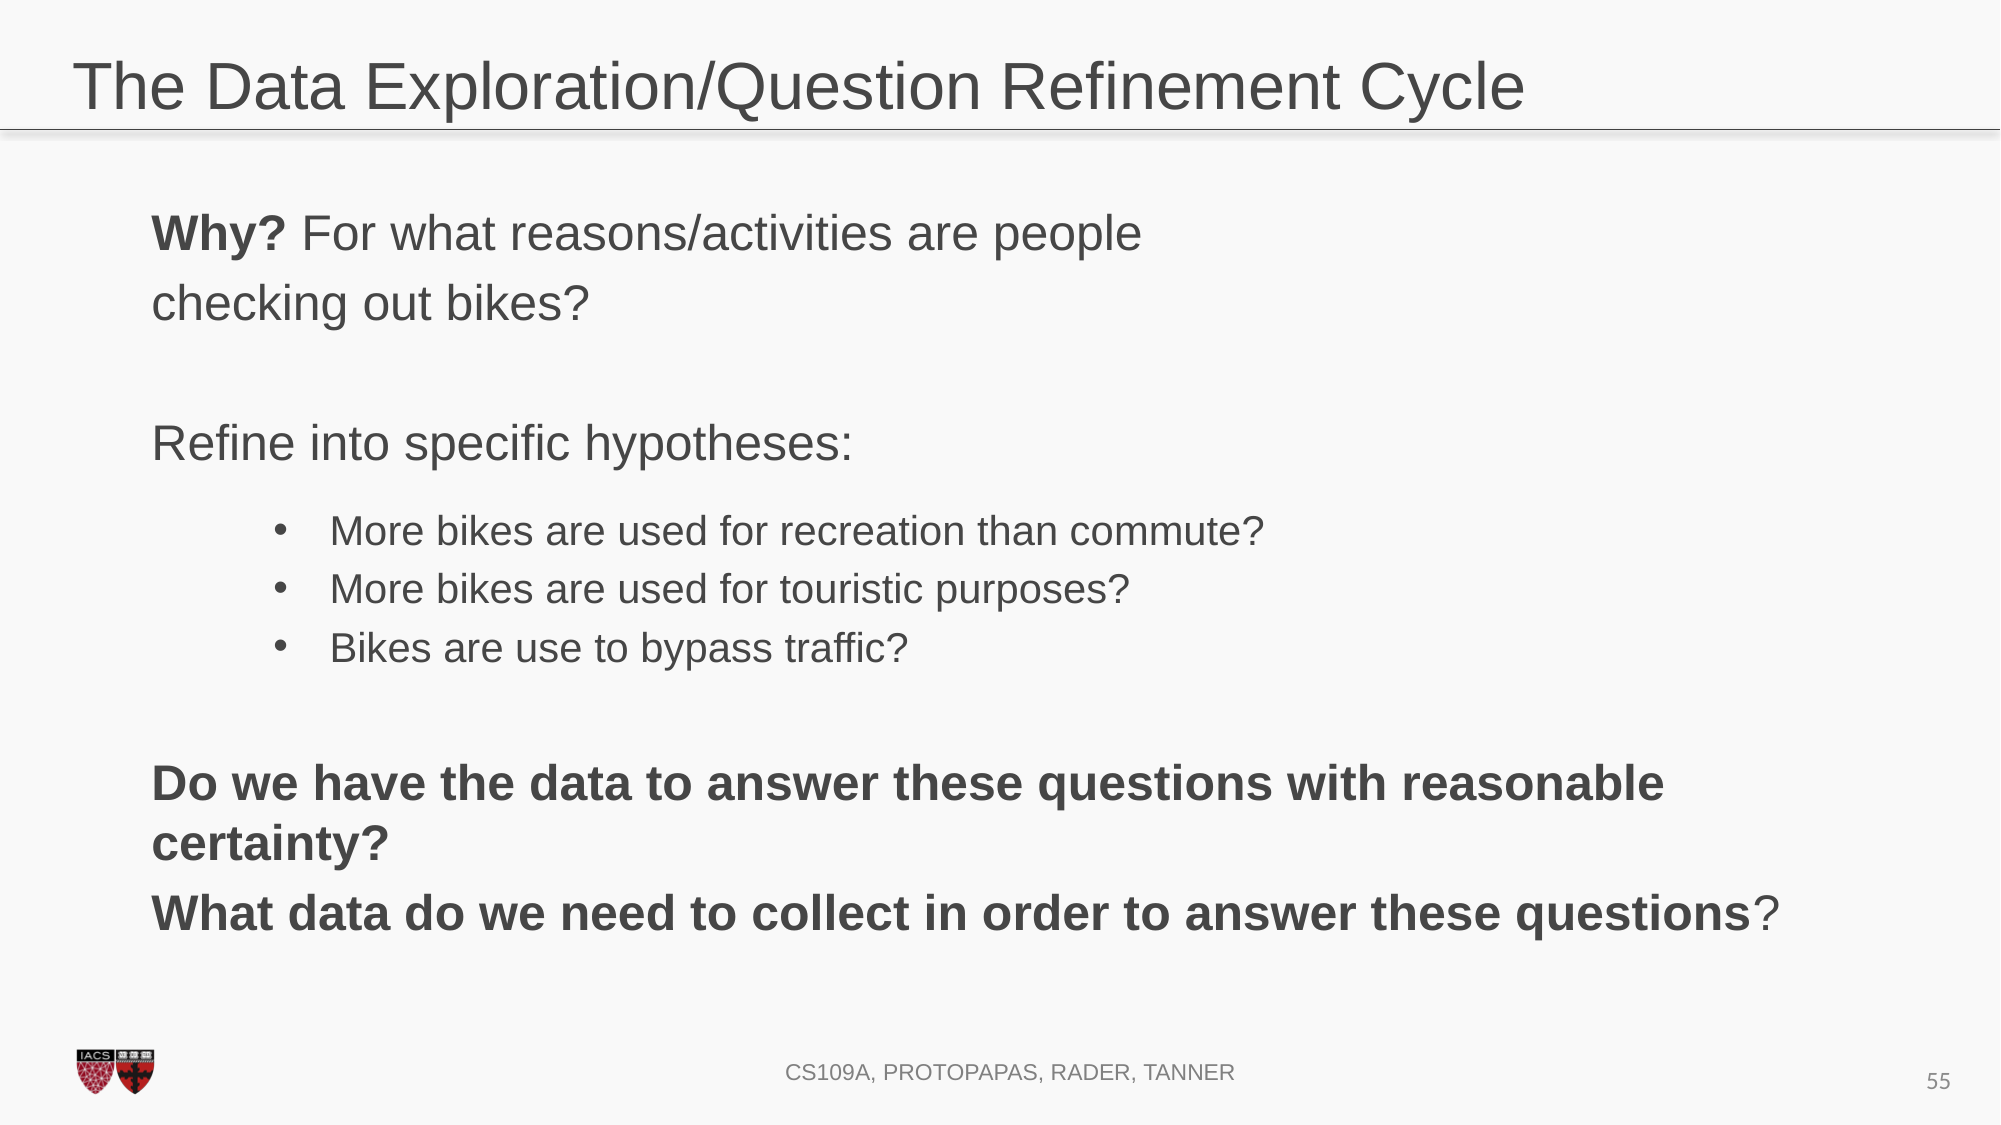

# The Data Exploration/Question Refinement Cycle
Why? For what reasons/activities are people
checking out bikes?

Refine into specific hypotheses:
More bikes are used for recreation than commute?
More bikes are used for touristic purposes?
Bikes are use to bypass traffic?

Do we have the data to answer these questions with reasonable certainty?
What data do we need to collect in order to answer these questions?

55